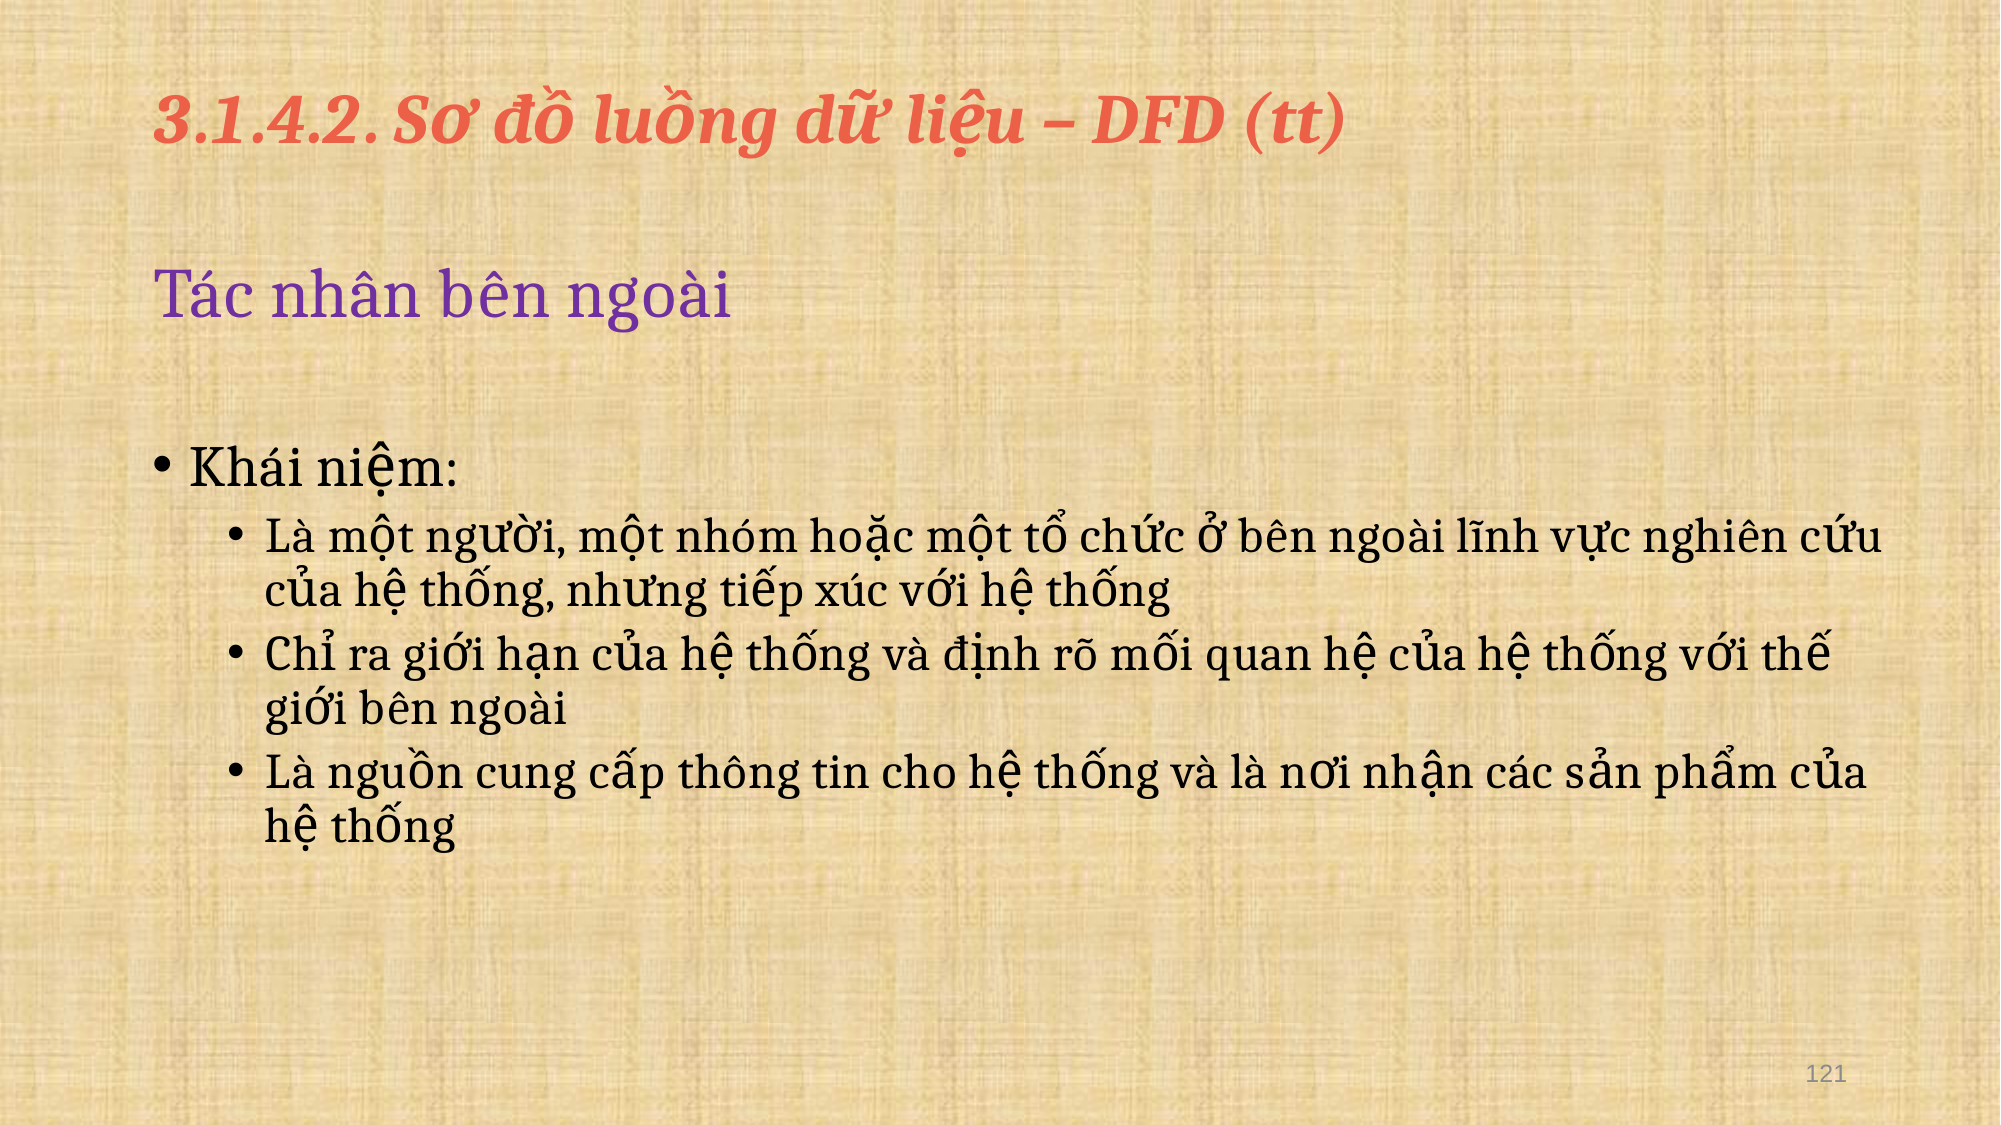

3.1.4.2. Sơ đồ luồng dữ liệu – DFD (tt)
# Tác nhân bên ngoài
Khái niệm:
Là một người, một nhóm hoặc một tổ chức ở bên ngoài lĩnh vực nghiên cứu của hệ thống, nhưng tiếp xúc với hệ thống
Chỉ ra giới hạn của hệ thống và định rõ mối quan hệ của hệ thống với thế giới bên ngoài
Là nguồn cung cấp thông tin cho hệ thống và là nơi nhận các sản phẩm của hệ thống
121